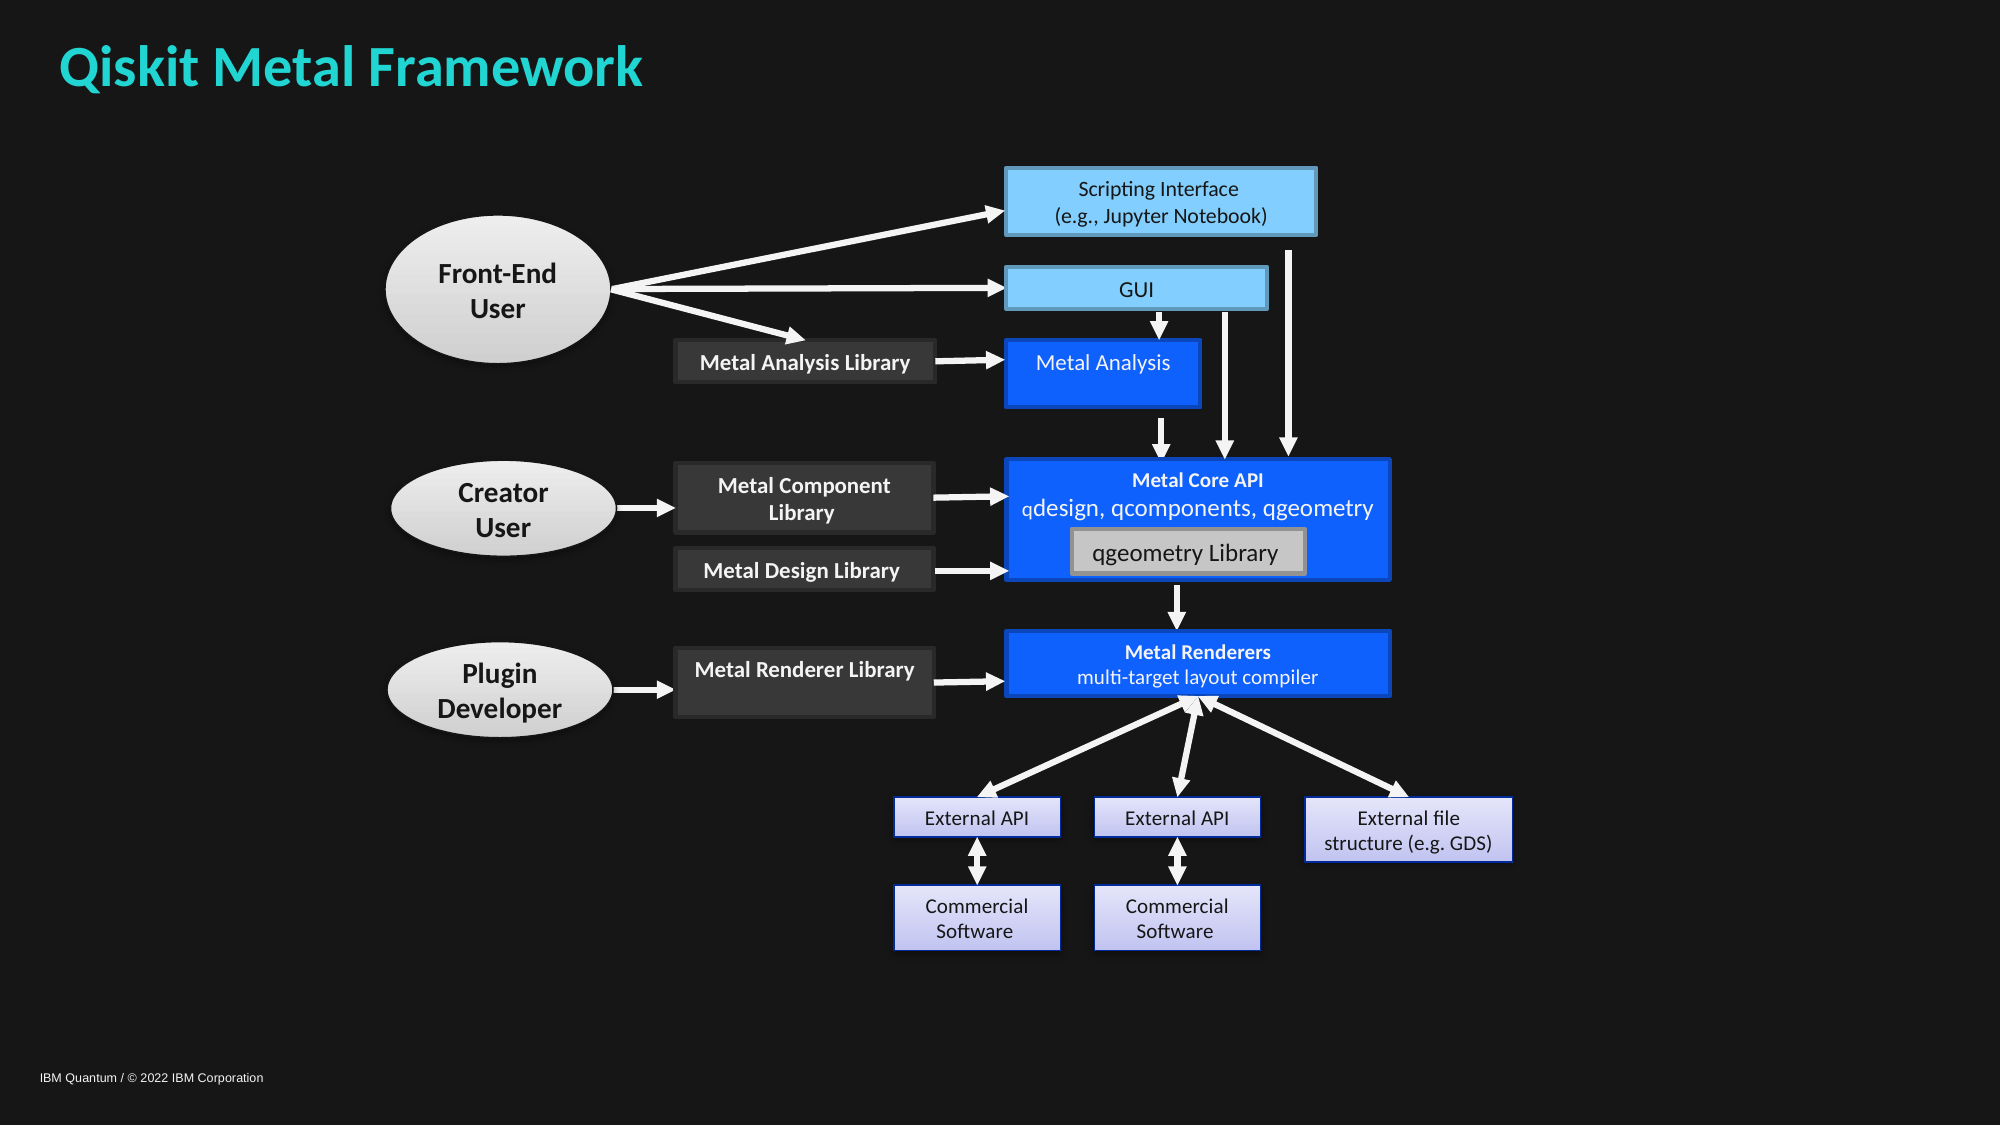

Qiskit Metal Framework
Scripting Interface
(e.g., Jupyter Notebook)
Front-End User
GUI
Metal Analysis

Metal Analysis Library
Metal Core API
qdesign, qcomponents, qgeometry

Creator User
Metal Component Library
qgeometry Library
Metal Design Library
Metal Renderers
multi-target layout compiler
Plugin Developer
Metal Renderer Library

External API
External API
External file structure (e.g. GDS)
Commercial Software
Commercial Software
IBM Quantum / © 2022 IBM Corporation